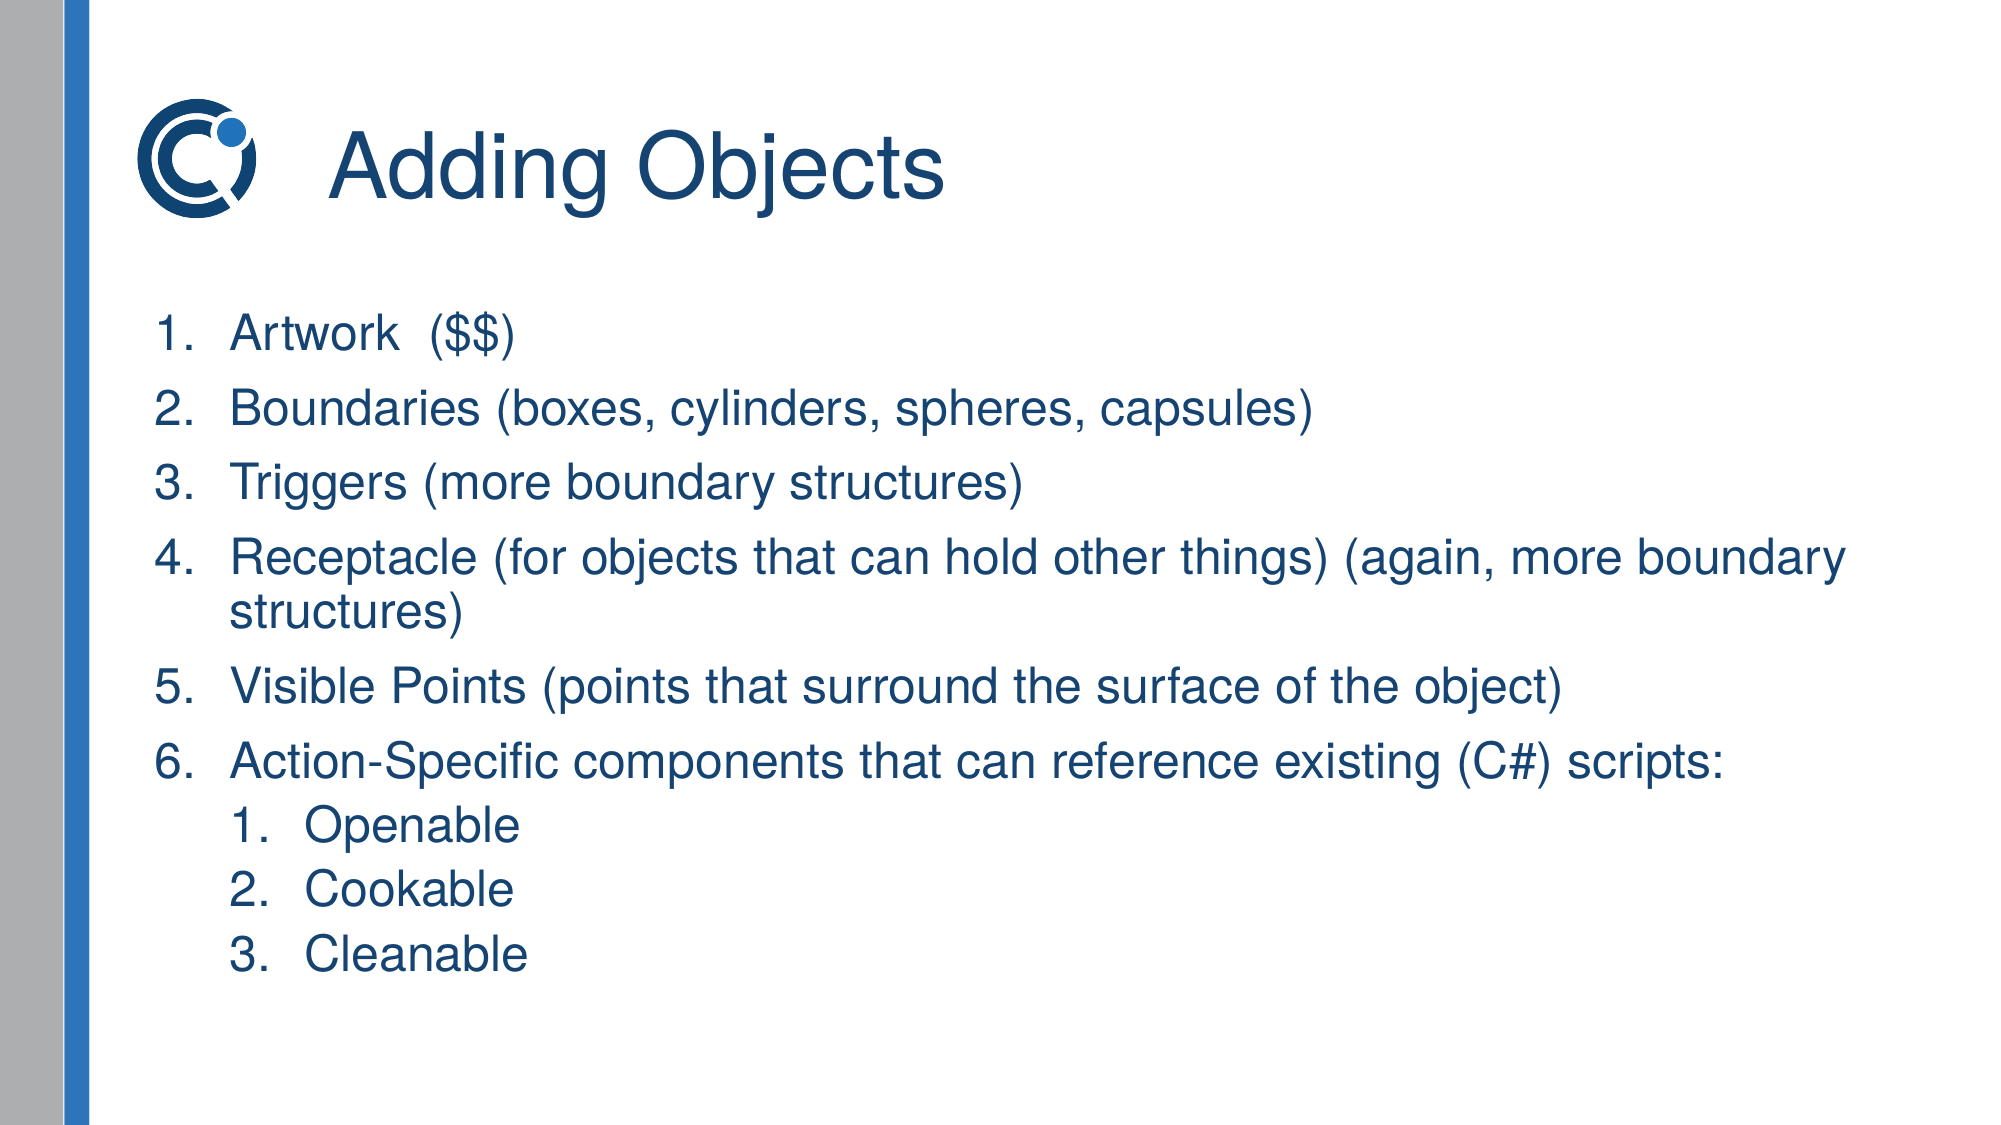

# Adding Objects
Artwork  ($$)
Boundaries (boxes, cylinders, spheres, capsules)
Triggers (more boundary structures)
Receptacle (for objects that can hold other things) (again, more boundary structures)
Visible Points (points that surround the surface of the object)
Action-Specific components that can reference existing (C#) scripts:
Openable
Cookable
Cleanable